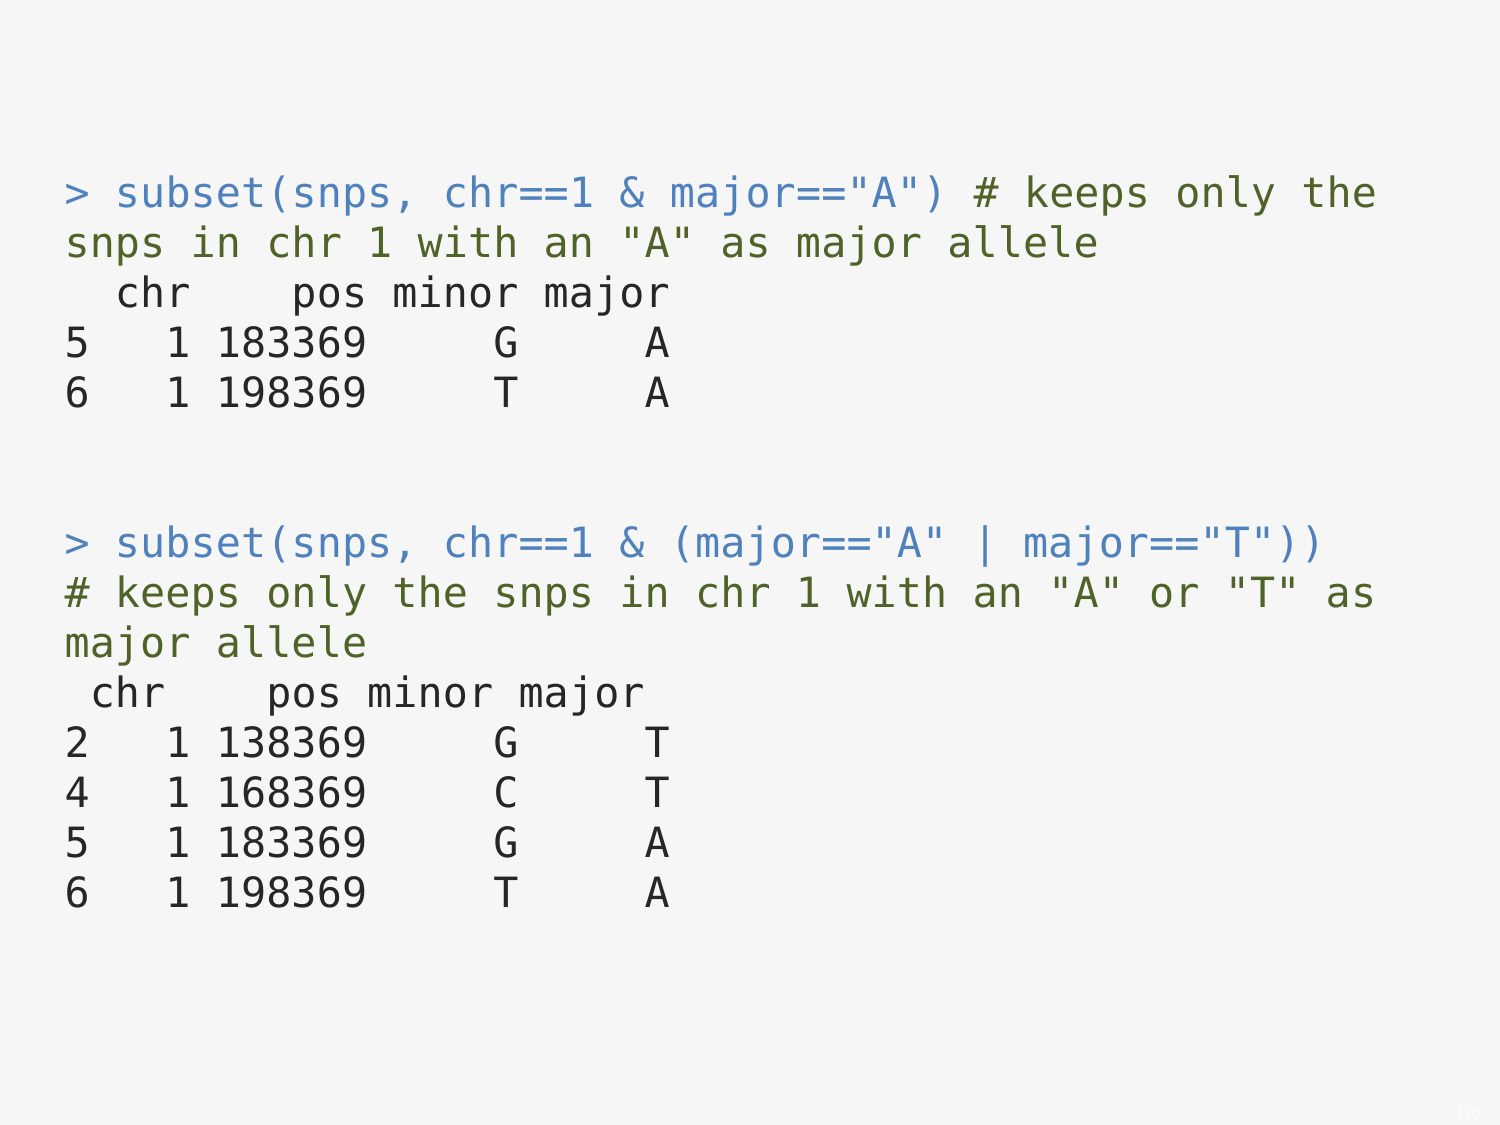

> subset(snps, chr==1 & major=="A") # keeps only the snps in chr 1 with an "A" as major allele
  chr    pos minor major
5   1 183369     G     A
6   1 198369     T     A

> subset(snps, chr==1 & (major=="A" | major=="T"))
# keeps only the snps in chr 1 with an "A" or "T" as major allele
 chr    pos minor major
2   1 138369     G     T
4   1 168369     C     T
5   1 183369     G     A
6   1 198369     T     A